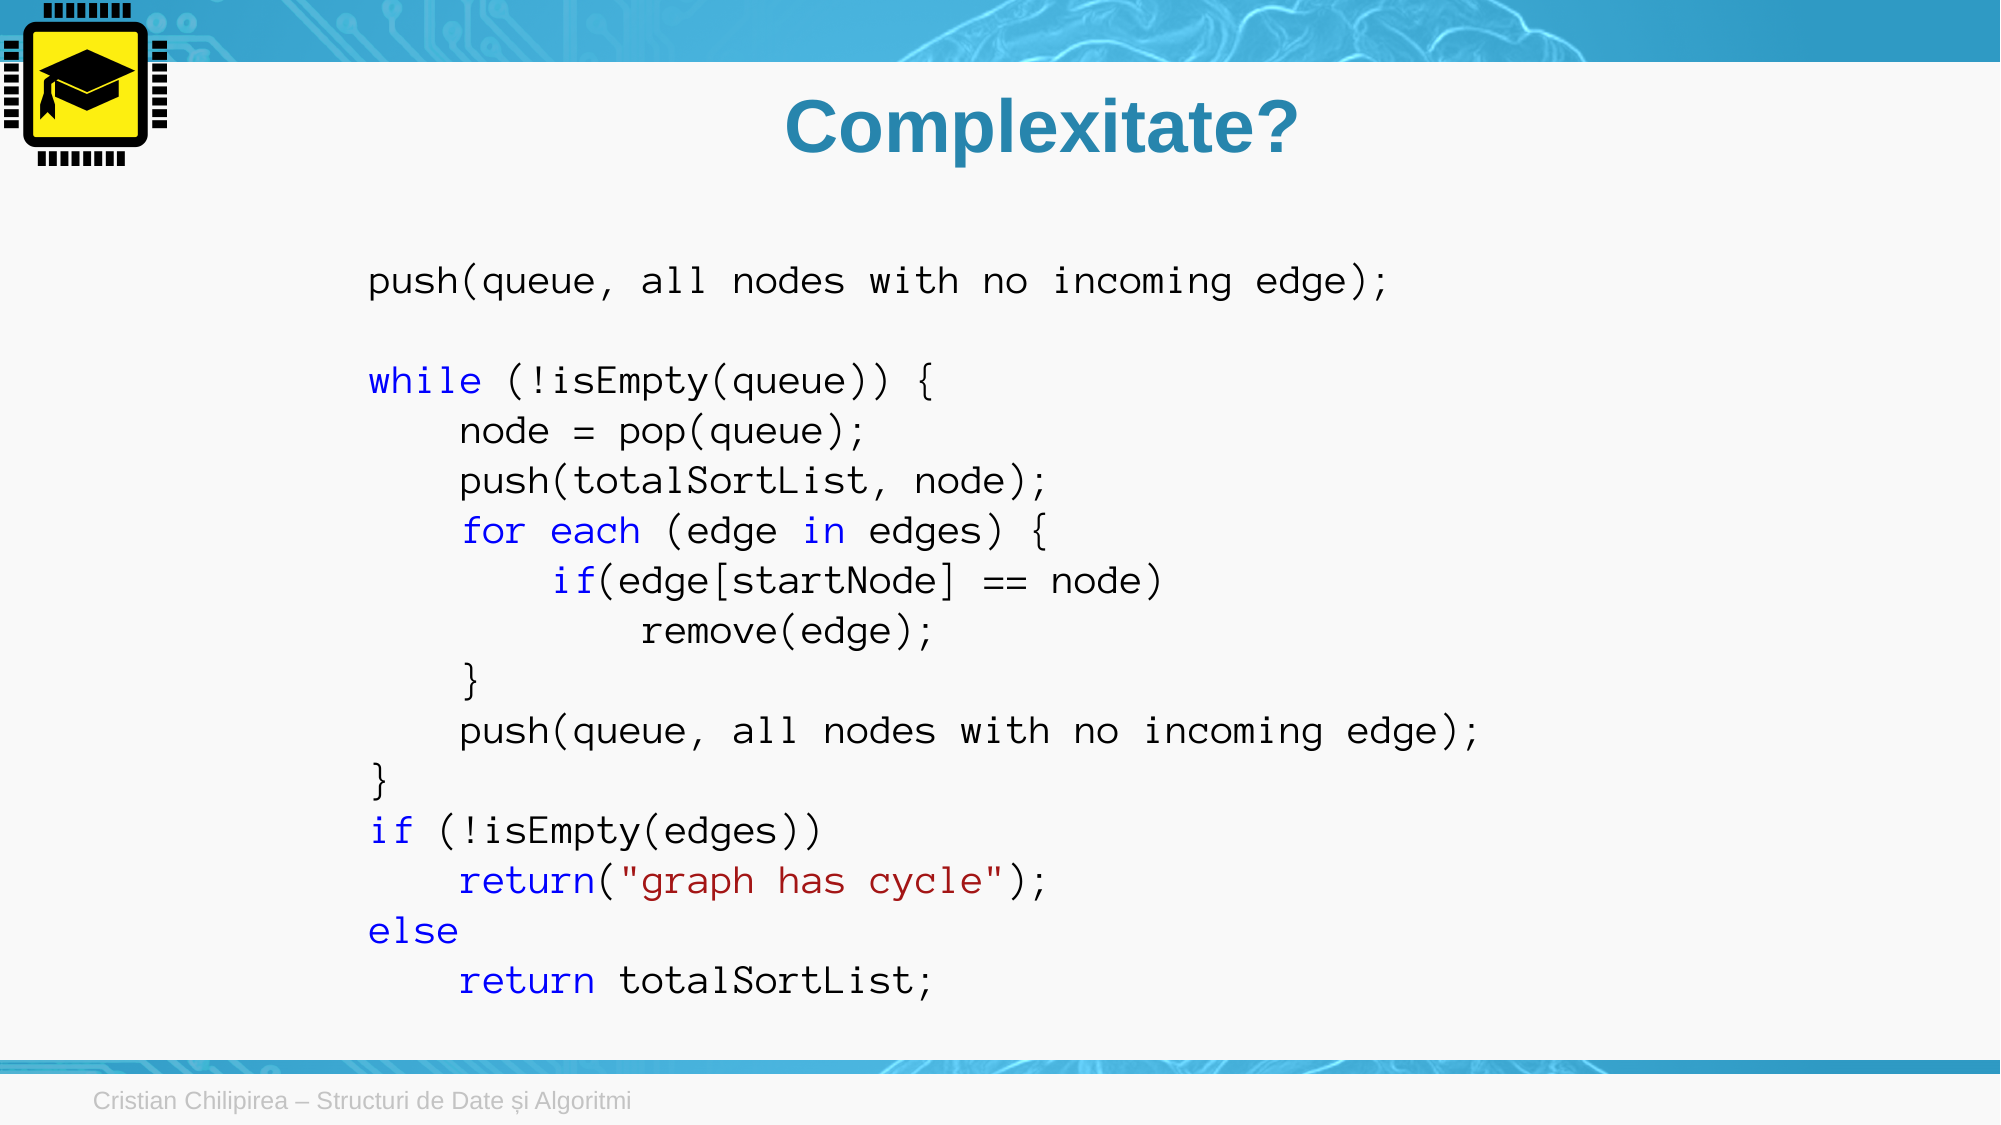

# Complexitate?
push(queue, all nodes with no incoming edge);

while (!isEmpty(queue)) {
    node = pop(queue);
    push(totalSortList, node);
    for each (edge in edges) {
        if(edge[startNode] == node)
            remove(edge);
    }
    push(queue, all nodes with no incoming edge);
}
if (!isEmpty(edges))
    return("graph has cycle");
else
    return totalSortList;
Cristian Chilipirea – Structuri de Date și Algoritmi